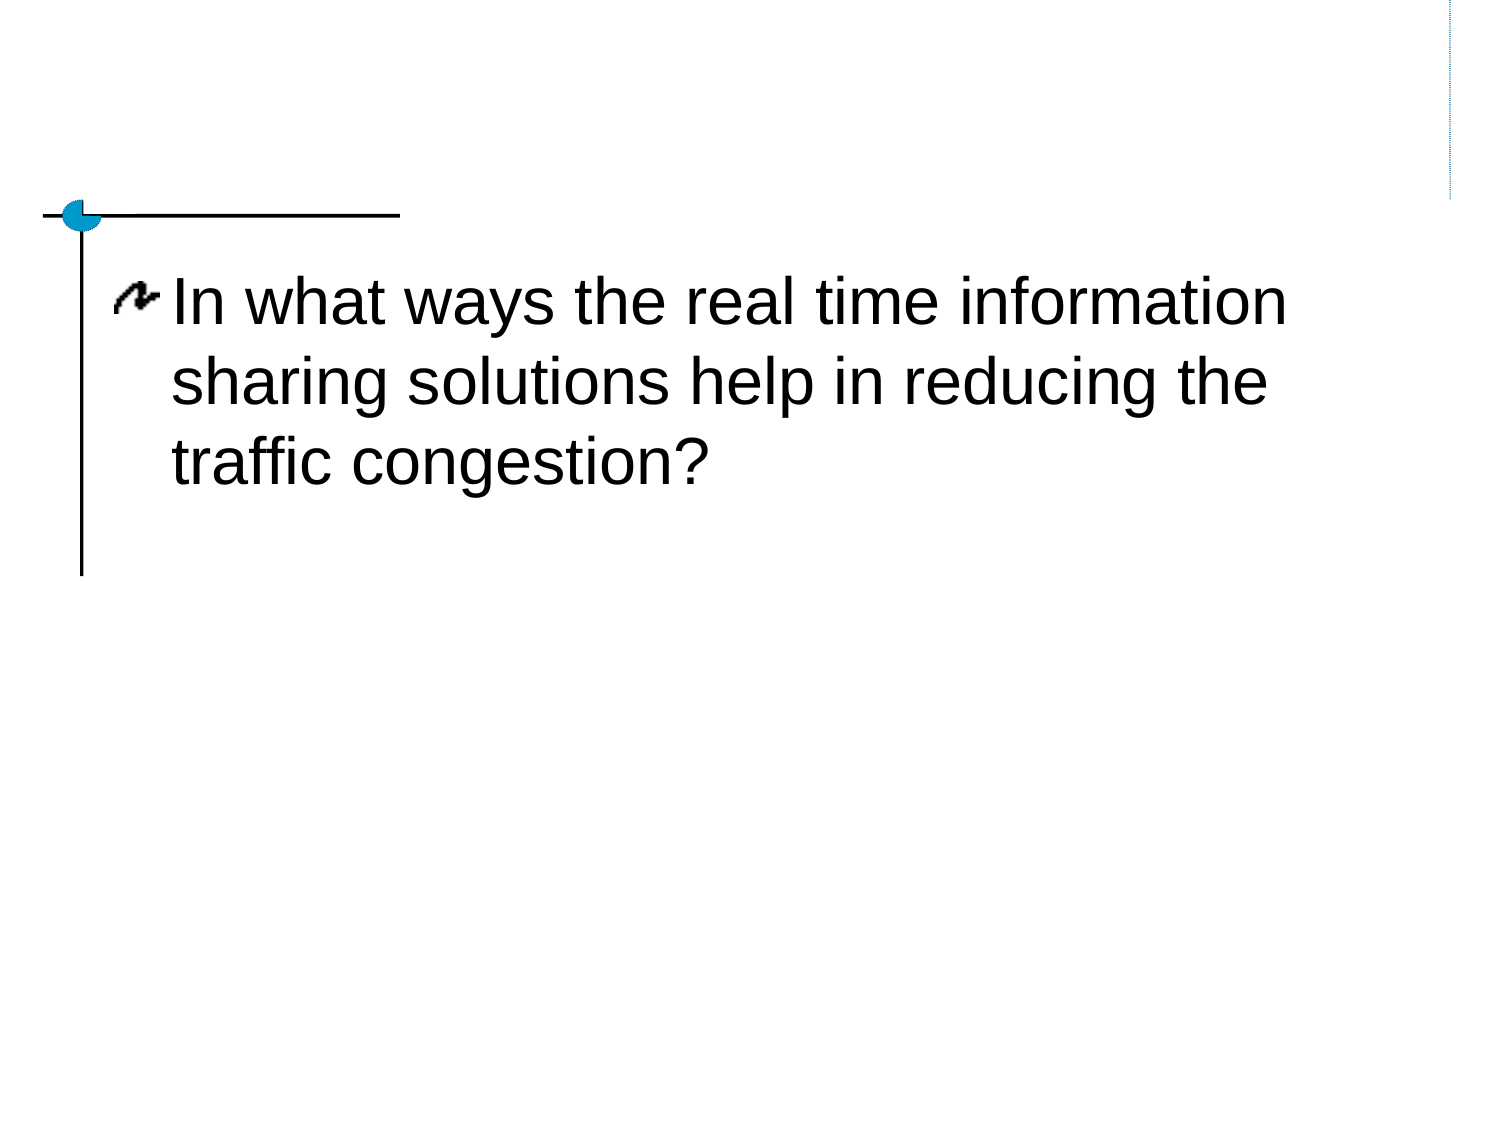

#
In what ways the real time information sharing solutions help in reducing the traffic congestion?